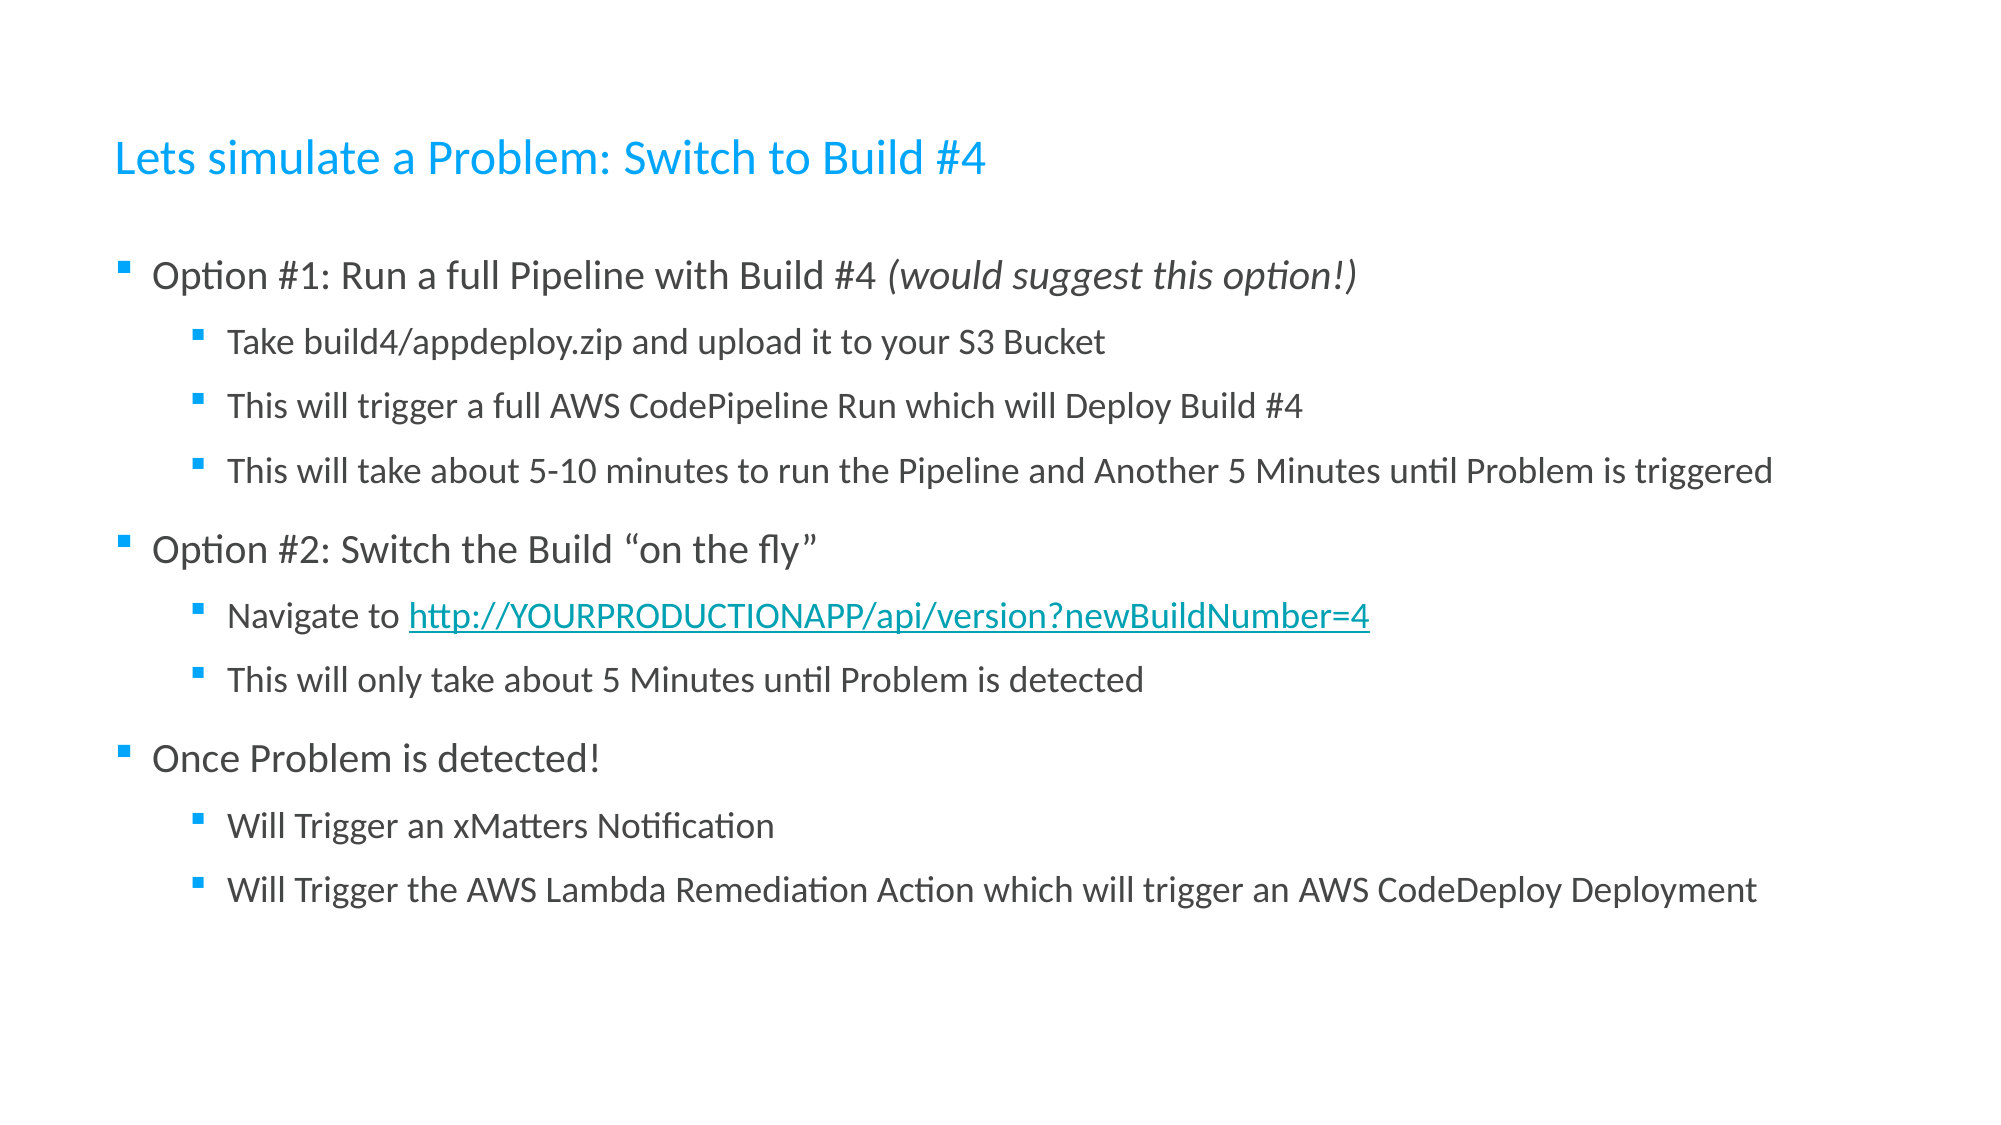

# Lets simulate a Problem: Switch to Build #4
Option #1: Run a full Pipeline with Build #4 (would suggest this option!)
Take build4/appdeploy.zip and upload it to your S3 Bucket
This will trigger a full AWS CodePipeline Run which will Deploy Build #4
This will take about 5-10 minutes to run the Pipeline and Another 5 Minutes until Problem is triggered
Option #2: Switch the Build “on the fly”
Navigate to http://YOURPRODUCTIONAPP/api/version?newBuildNumber=4
This will only take about 5 Minutes until Problem is detected
Once Problem is detected!
Will Trigger an xMatters Notification
Will Trigger the AWS Lambda Remediation Action which will trigger an AWS CodeDeploy Deployment